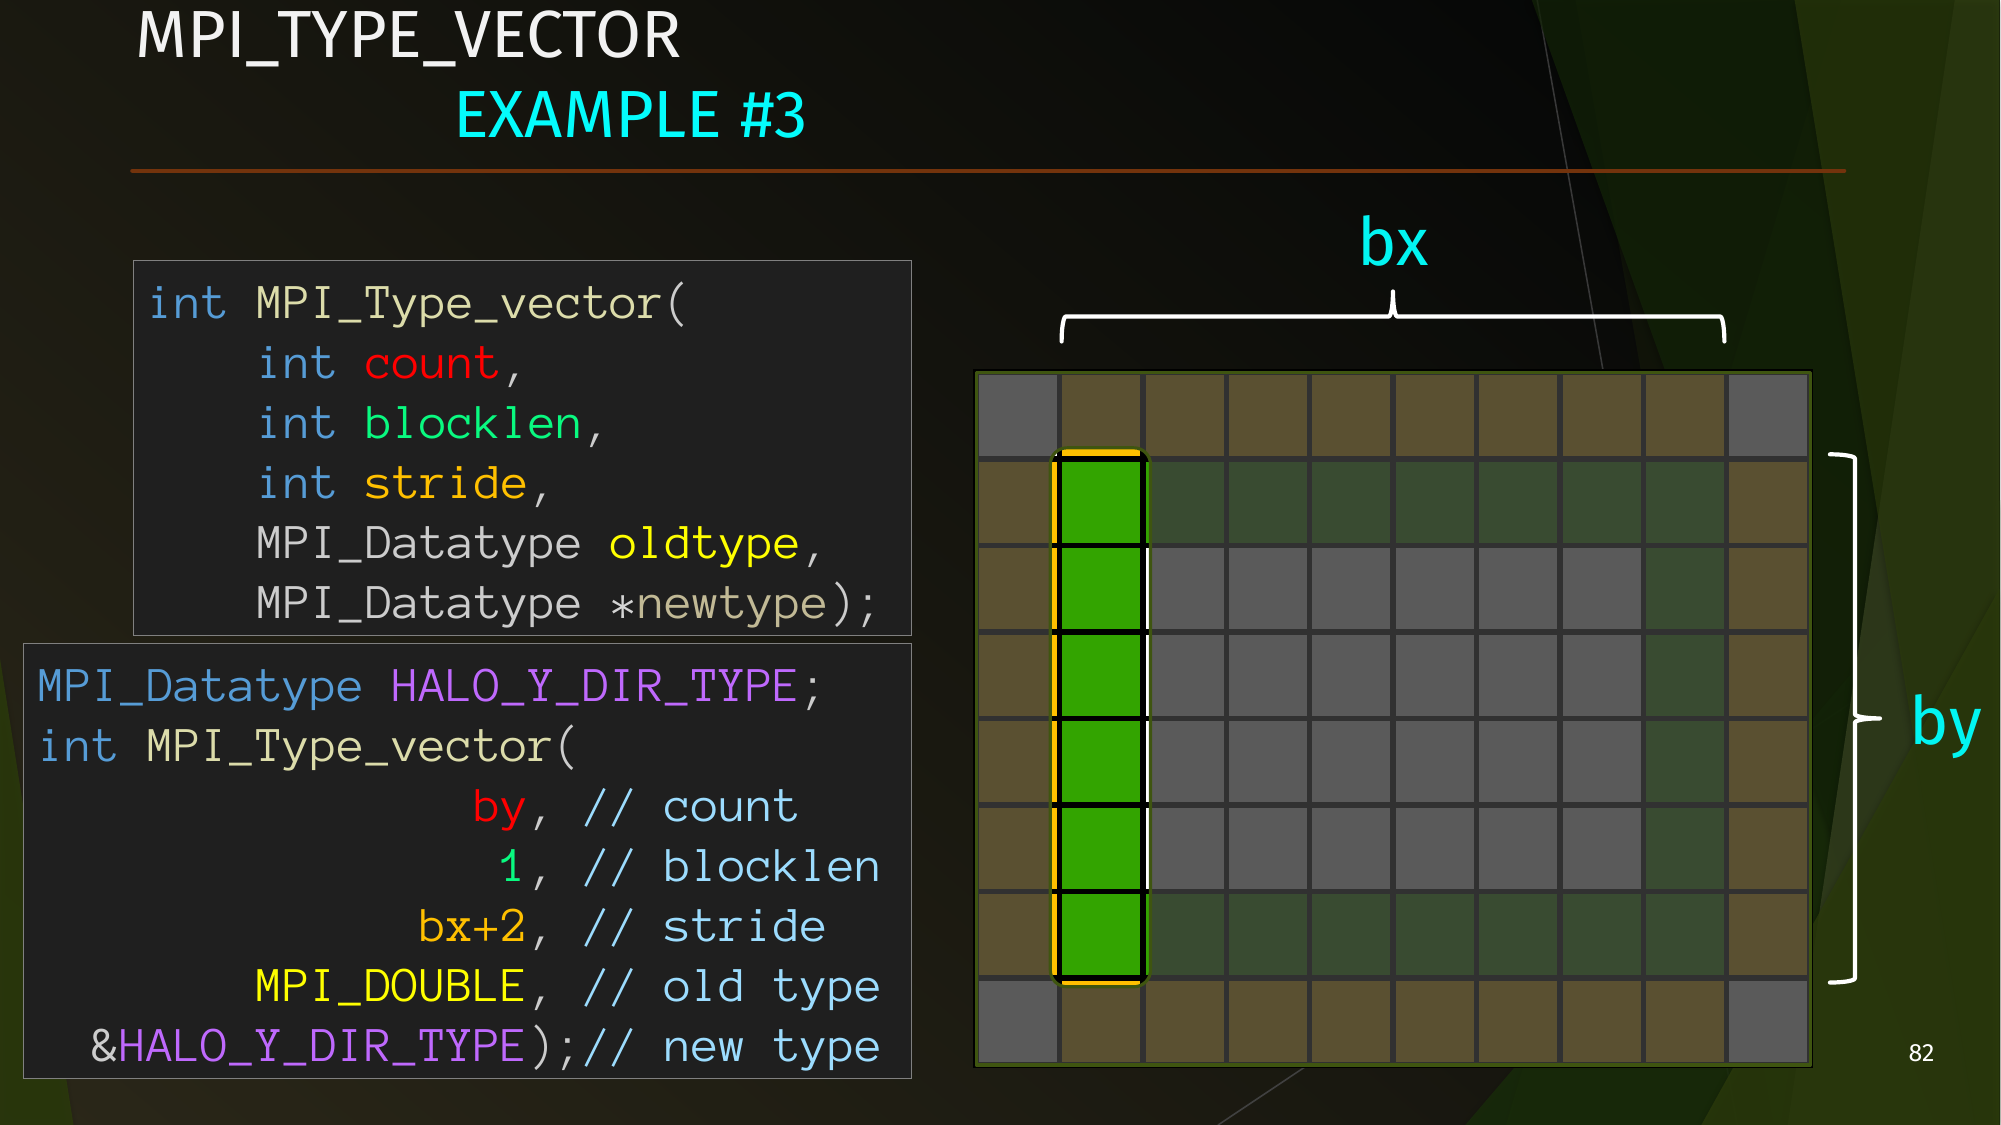

# MPI_Type_vector										 Example #3

bx
int MPI_Type_vector(
    int count,
    int blocklen,
    int stride,
    MPI_Datatype oldtype,
    MPI_Datatype *newtype);
|  |  |  |  |  |  |  |  |  |  |
| --- | --- | --- | --- | --- | --- | --- | --- | --- | --- |
|  |  |  |  |  |  |  |  |  |  |
|  |  |  |  |  |  |  |  |  |  |
|  |  |  |  |  |  |  |  |  |  |
|  |  |  |  |  |  |  |  |  |  |
|  |  |  |  |  |  |  |  |  |  |
|  |  |  |  |  |  |  |  |  |  |
|  |  |  |  |  |  |  |  |  |  |

by
MPI_Datatype HALO_Y_DIR_TYPE;
int MPI_Type_vector(
                by, // count
                 1, // blocklen
              bx+2, // stride
        MPI_DOUBLE, // old type
  &HALO_Y_DIR_TYPE);// new type
82